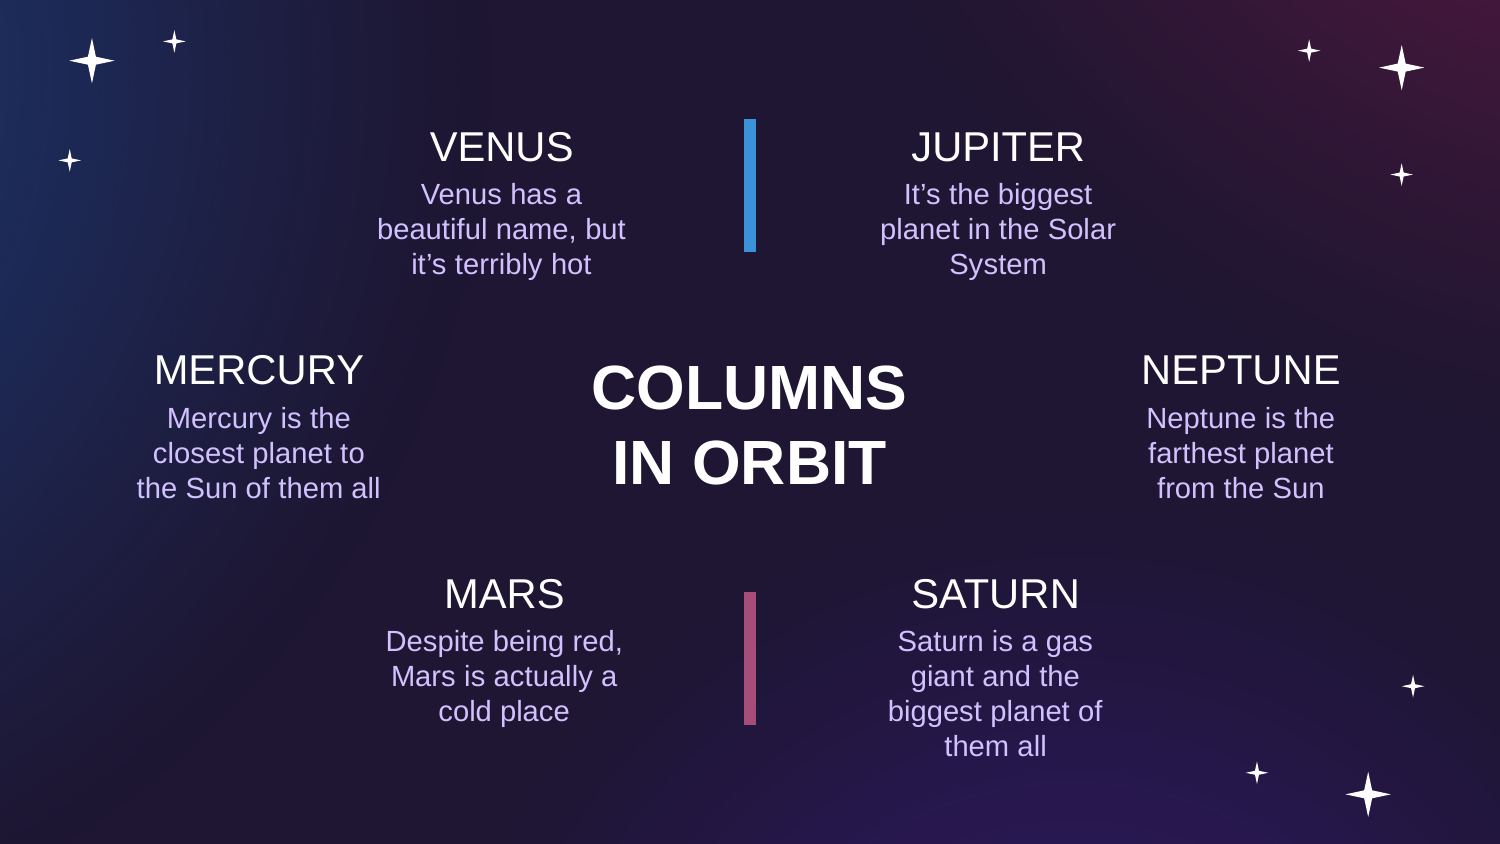

VENUS
JUPITER
Venus has a beautiful name, but it’s terribly hot
It’s the biggest planet in the Solar System
# COLUMNS
IN ORBIT
MERCURY
NEPTUNE
Mercury is the closest planet to the Sun of them all
Neptune is the farthest planet from the Sun
MARS
SATURN
Despite being red, Mars is actually a cold place
Saturn is a gas giant and the biggest planet of them all